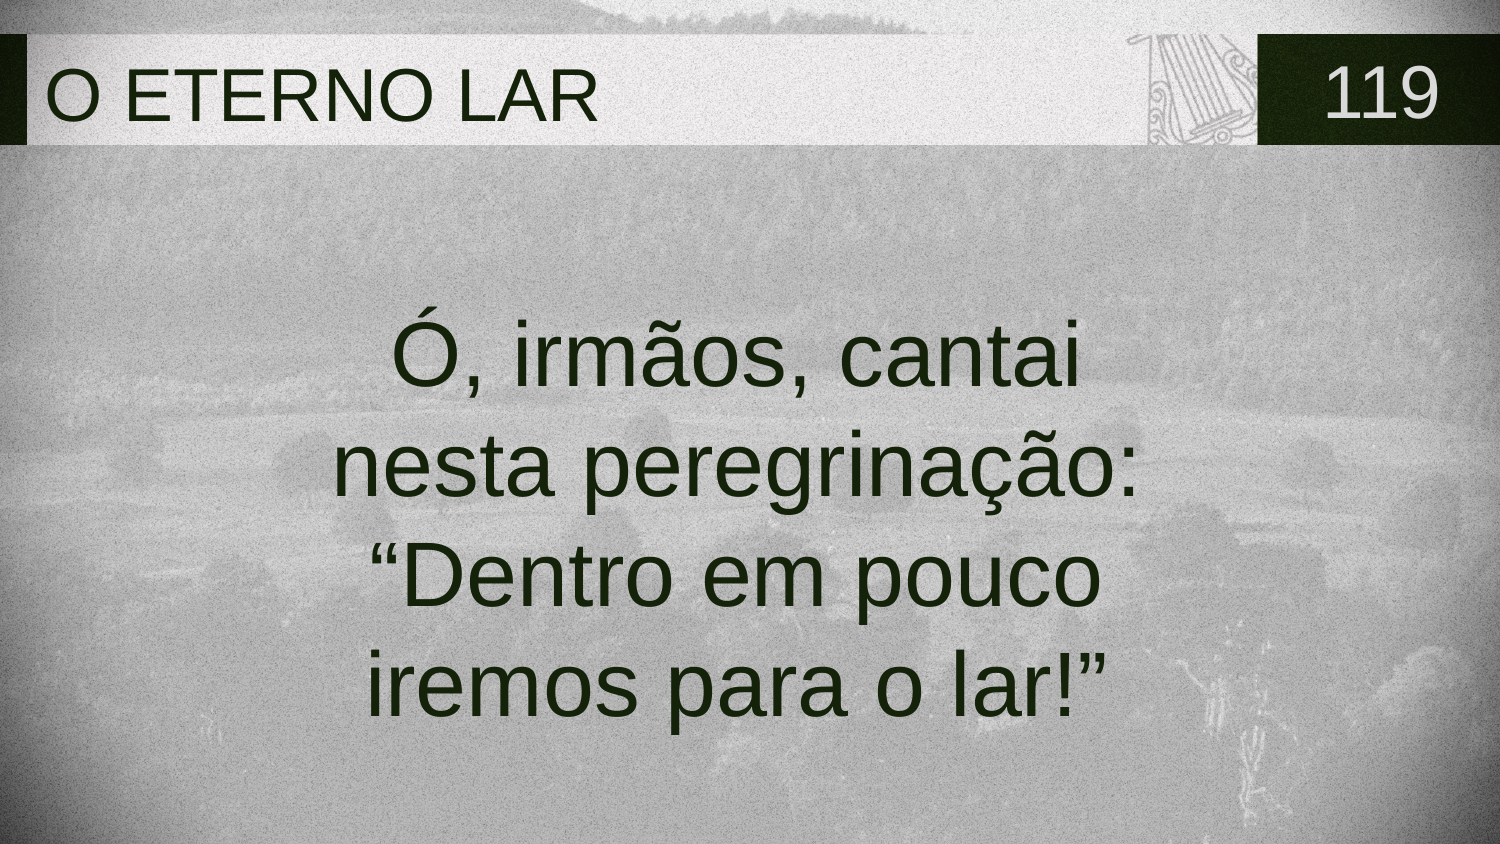

# O ETERNO LAR
119
Ó, irmãos, cantai
nesta peregrinação:
“Dentro em pouco
iremos para o lar!”